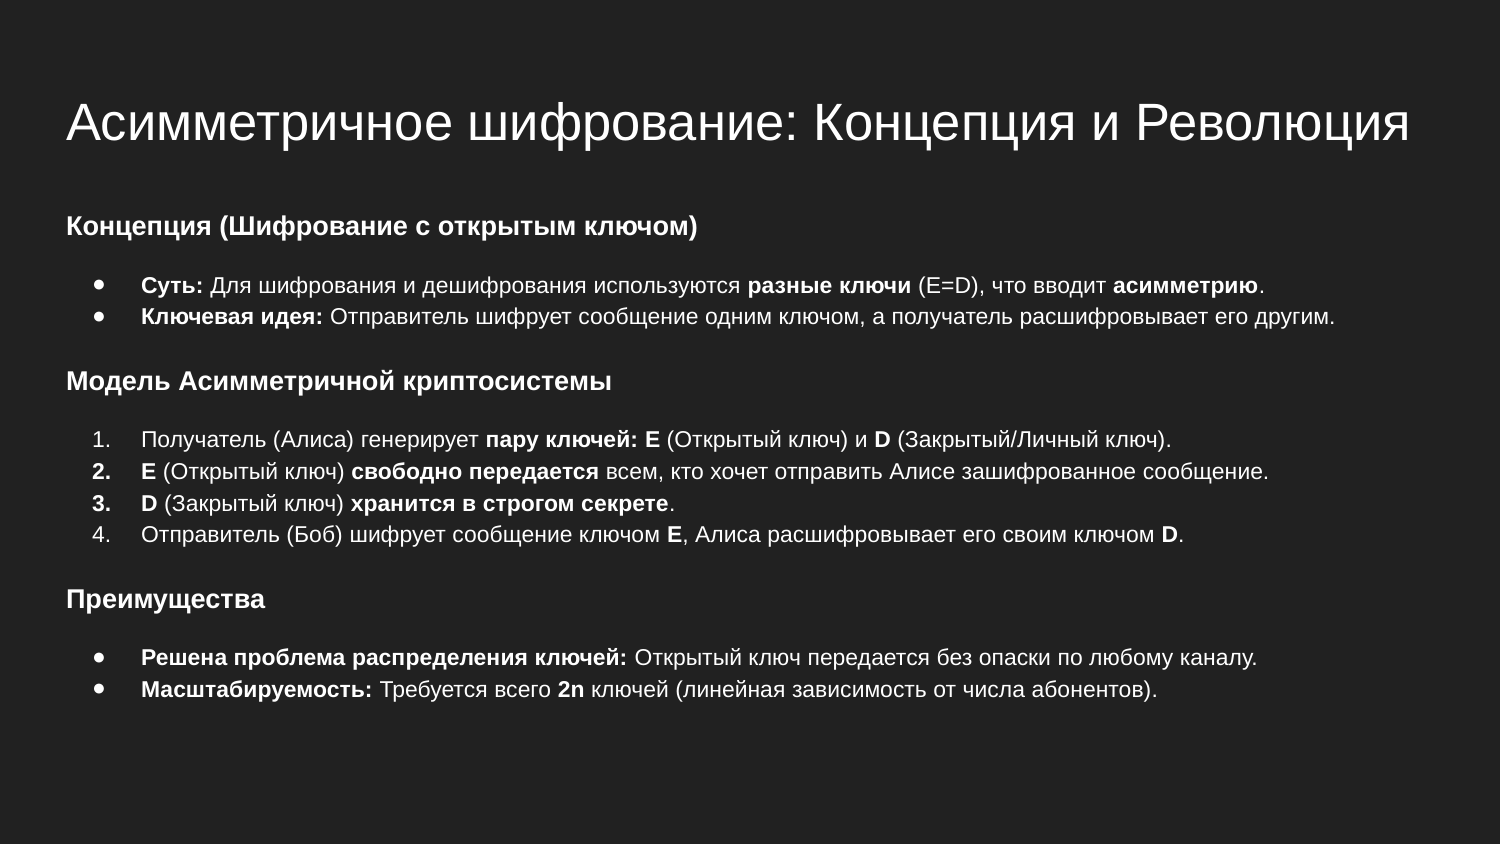

# Асимметричное шифрование: Концепция и Революция
Концепция (Шифрование с открытым ключом)
Суть: Для шифрования и дешифрования используются разные ключи (E=D), что вводит асимметрию.
Ключевая идея: Отправитель шифрует сообщение одним ключом, а получатель расшифровывает его другим.
Модель Асимметричной криптосистемы
Получатель (Алиса) генерирует пару ключей: E (Открытый ключ) и D (Закрытый/Личный ключ).
E (Открытый ключ) свободно передается всем, кто хочет отправить Алисе зашифрованное сообщение.
D (Закрытый ключ) хранится в строгом секрете.
Отправитель (Боб) шифрует сообщение ключом E, Алиса расшифровывает его своим ключом D.
Преимущества
Решена проблема распределения ключей: Открытый ключ передается без опаски по любому каналу.
Масштабируемость: Требуется всего 2n ключей (линейная зависимость от числа абонентов).